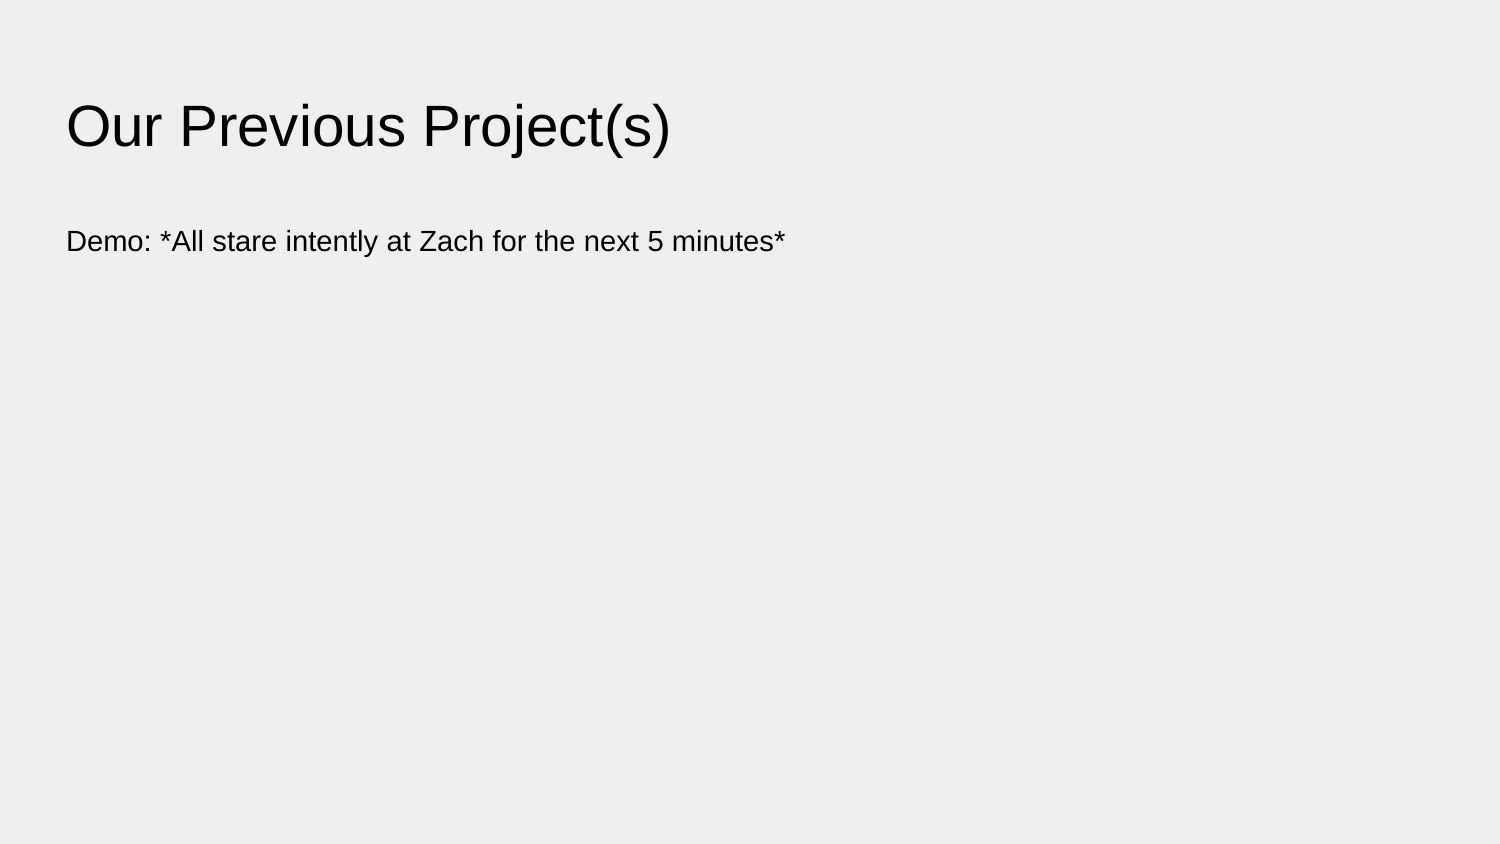

# Our Previous Project(s)
Demo: *All stare intently at Zach for the next 5 minutes*